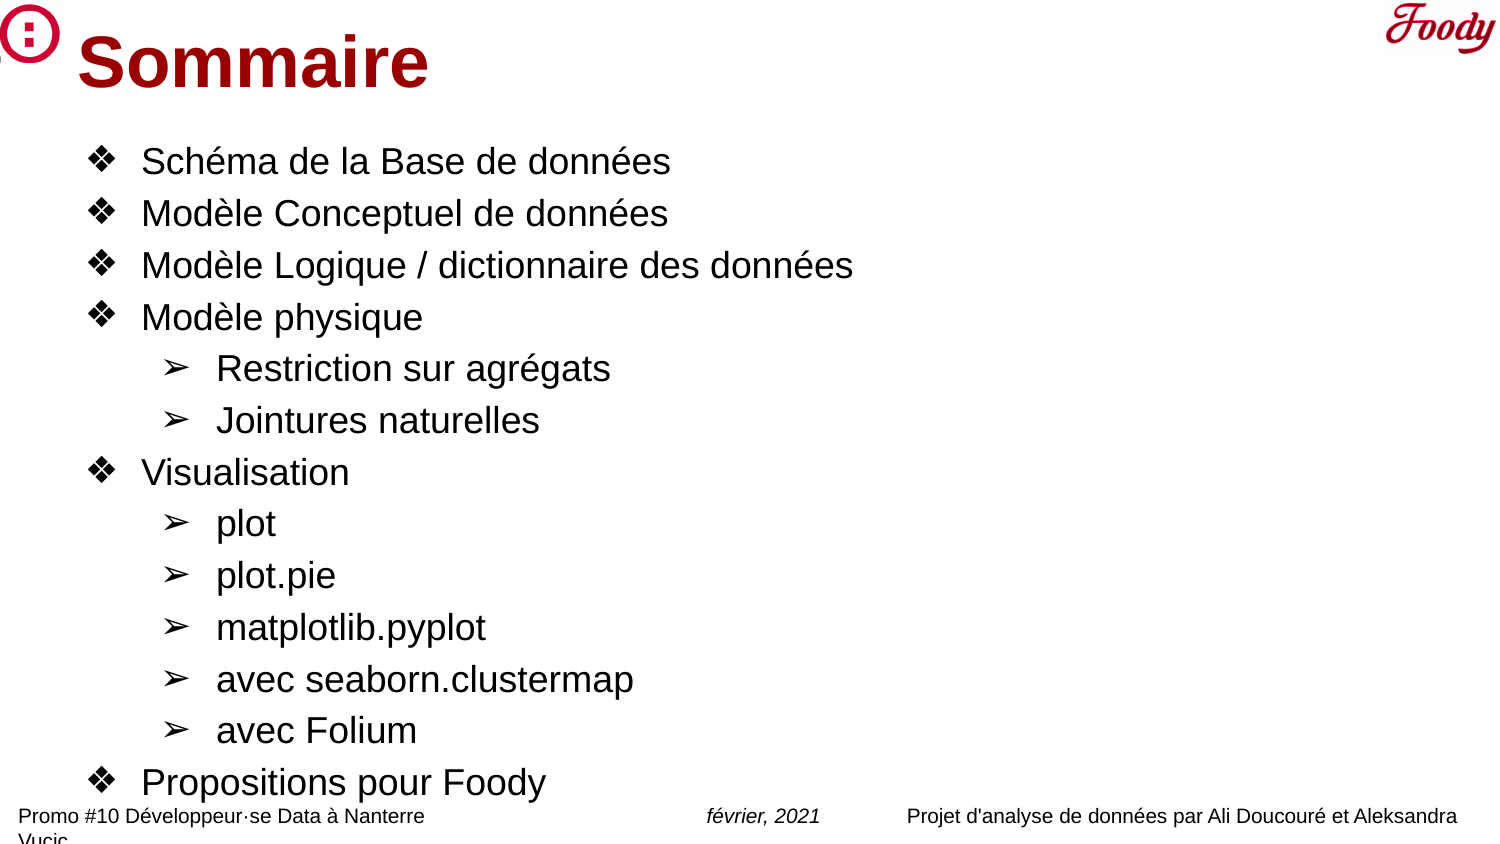

# Sommaire

Schéma de la Base de données
Modèle Conceptuel de données
Modèle Logique / dictionnaire des données
Modèle physique
Restriction sur agrégats
Jointures naturelles
Visualisation
plot
plot.pie
matplotlib.pyplot
avec seaborn.clustermap
avec Folium
Propositions pour Foody